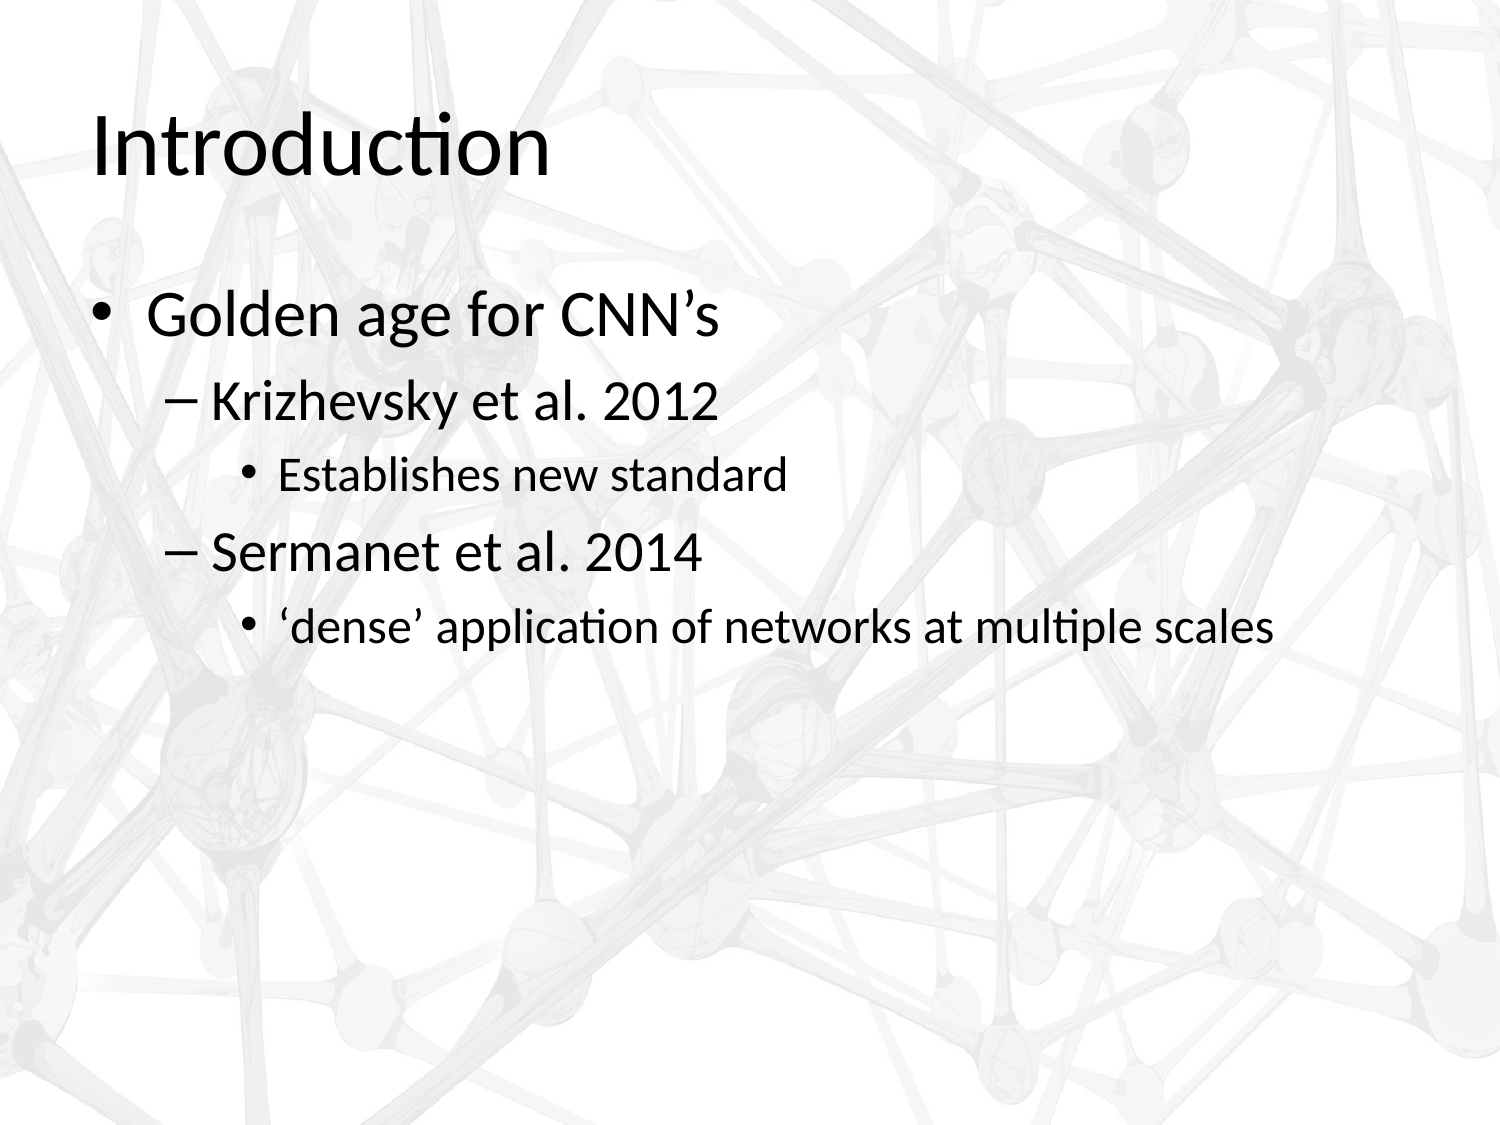

# Introduction
Golden age for CNN’s
Krizhevsky et al. 2012
Establishes new standard
Sermanet et al. 2014
‘dense’ application of networks at multiple scales